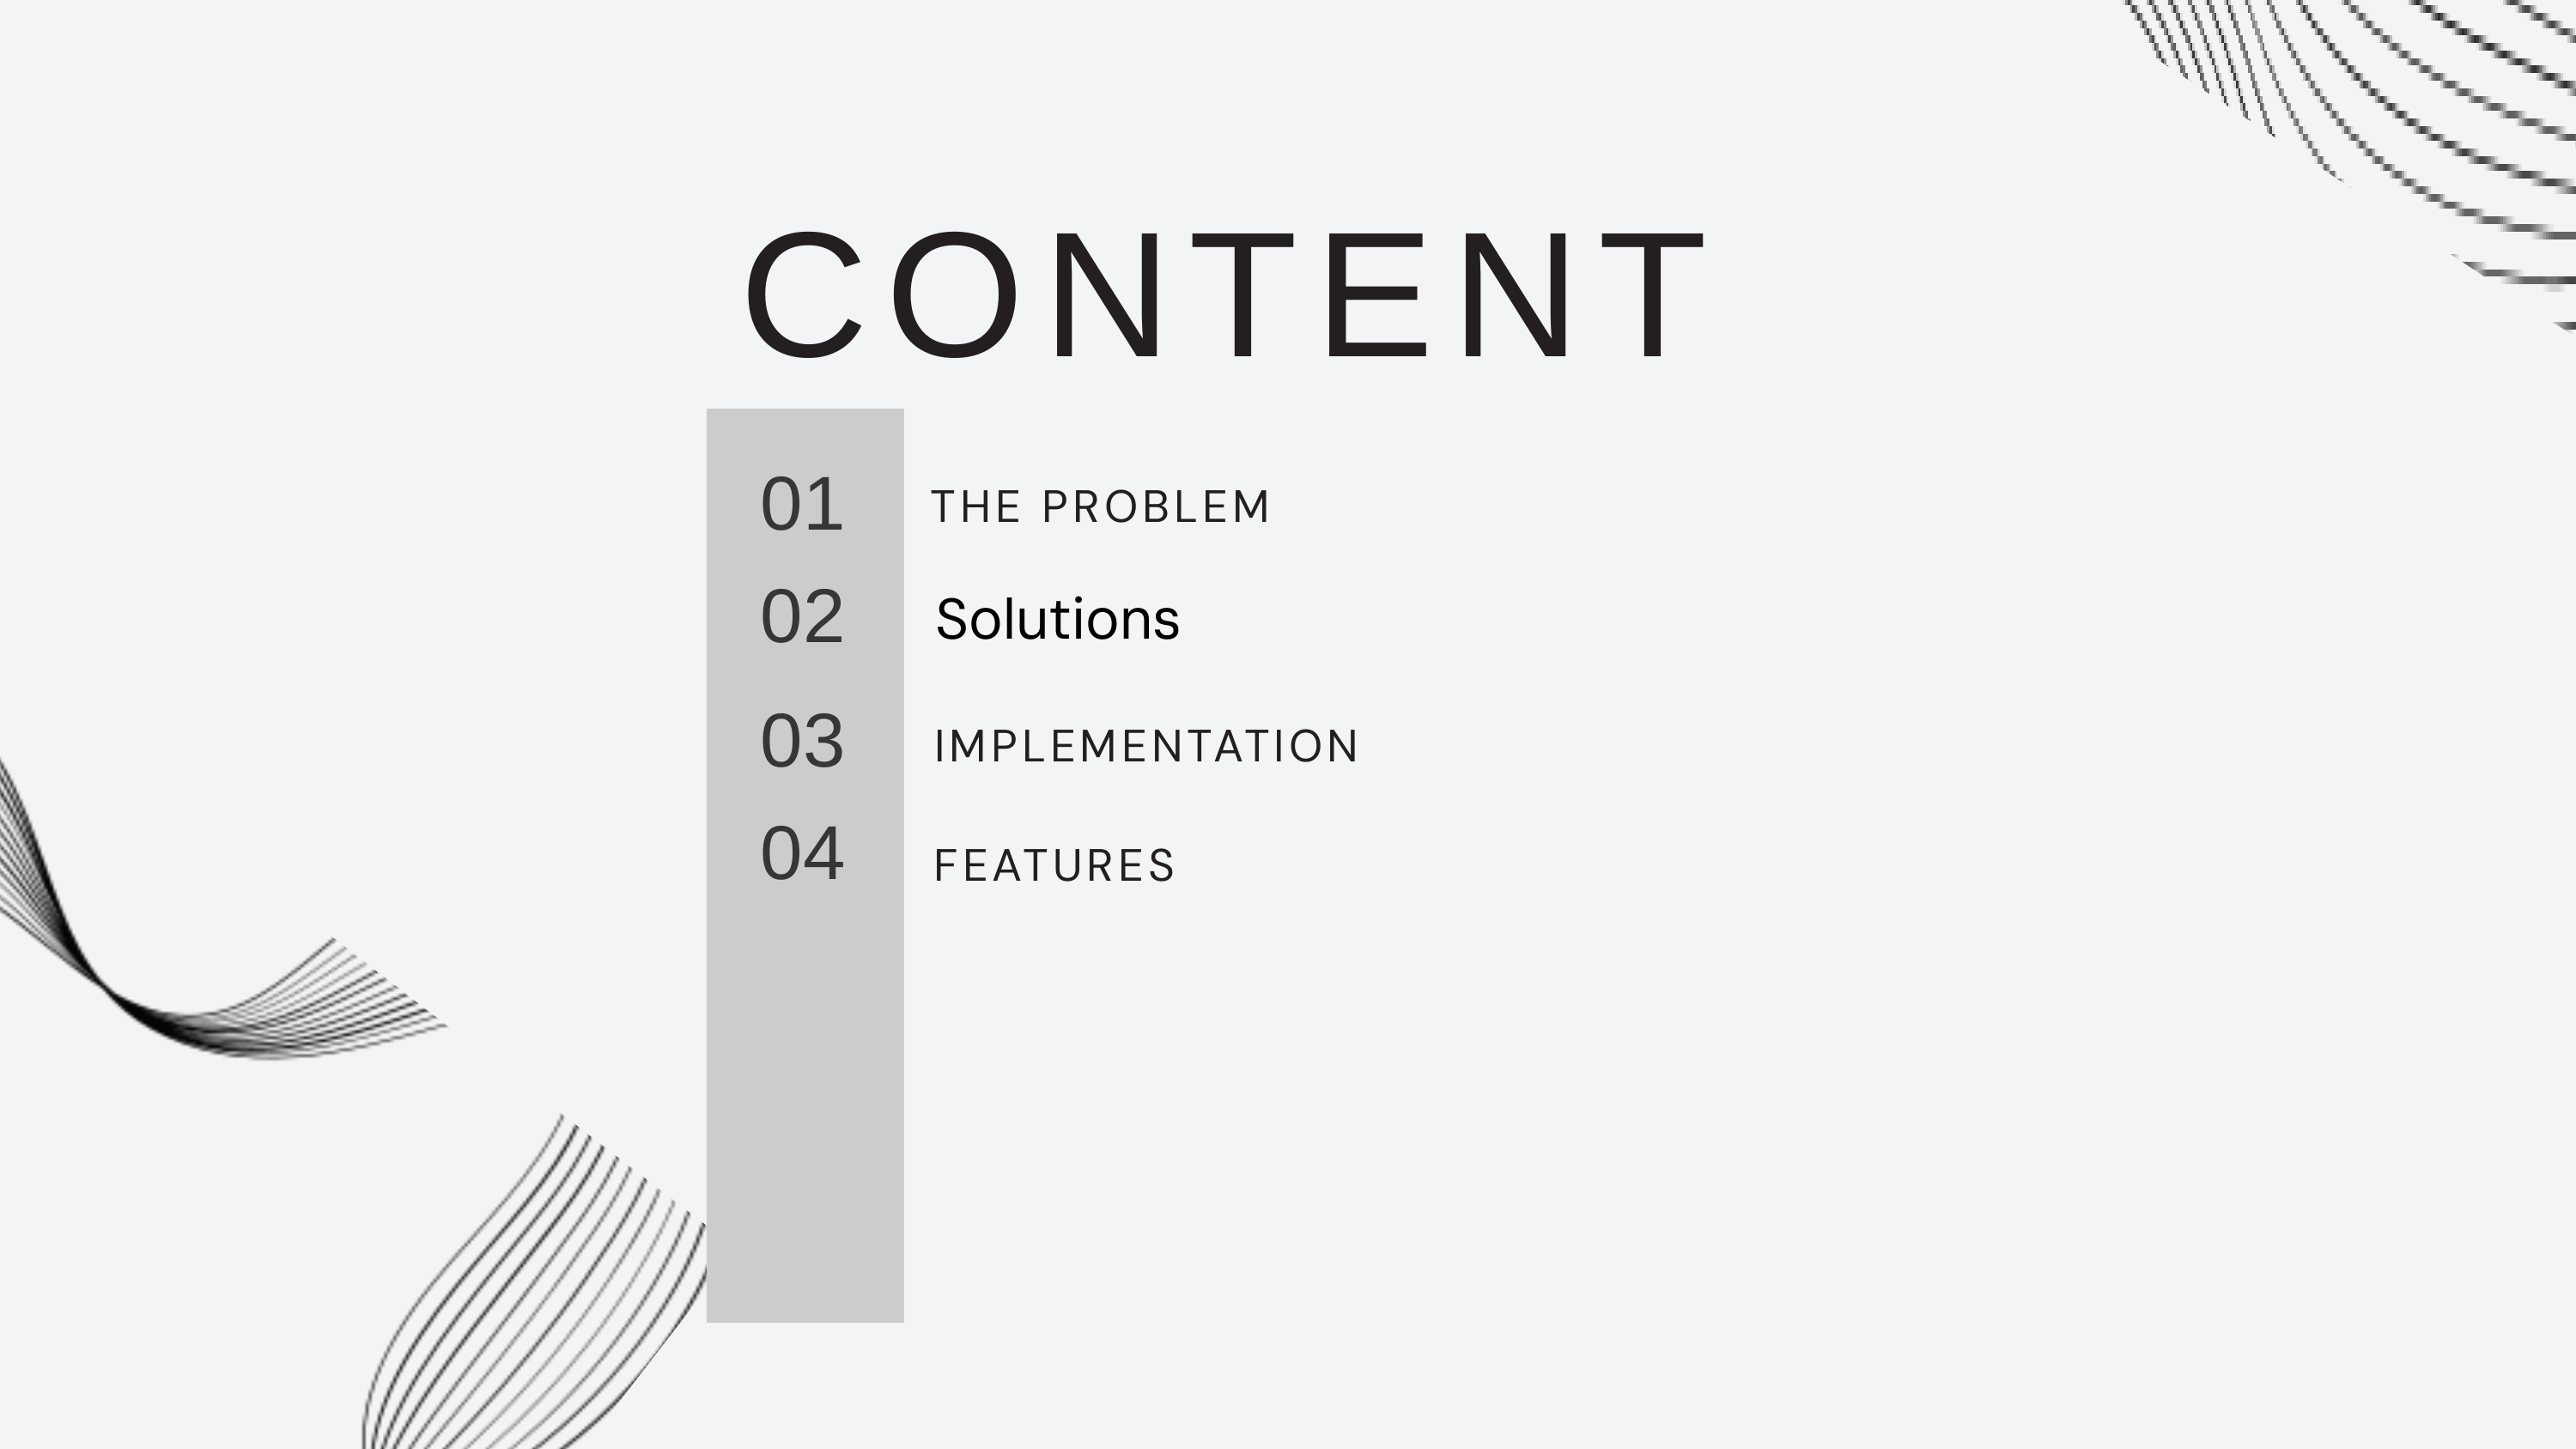

CONTENT

01
THE PROBLEM
02
Solutions
03
IMPLEMENTATION

04
FEATURES